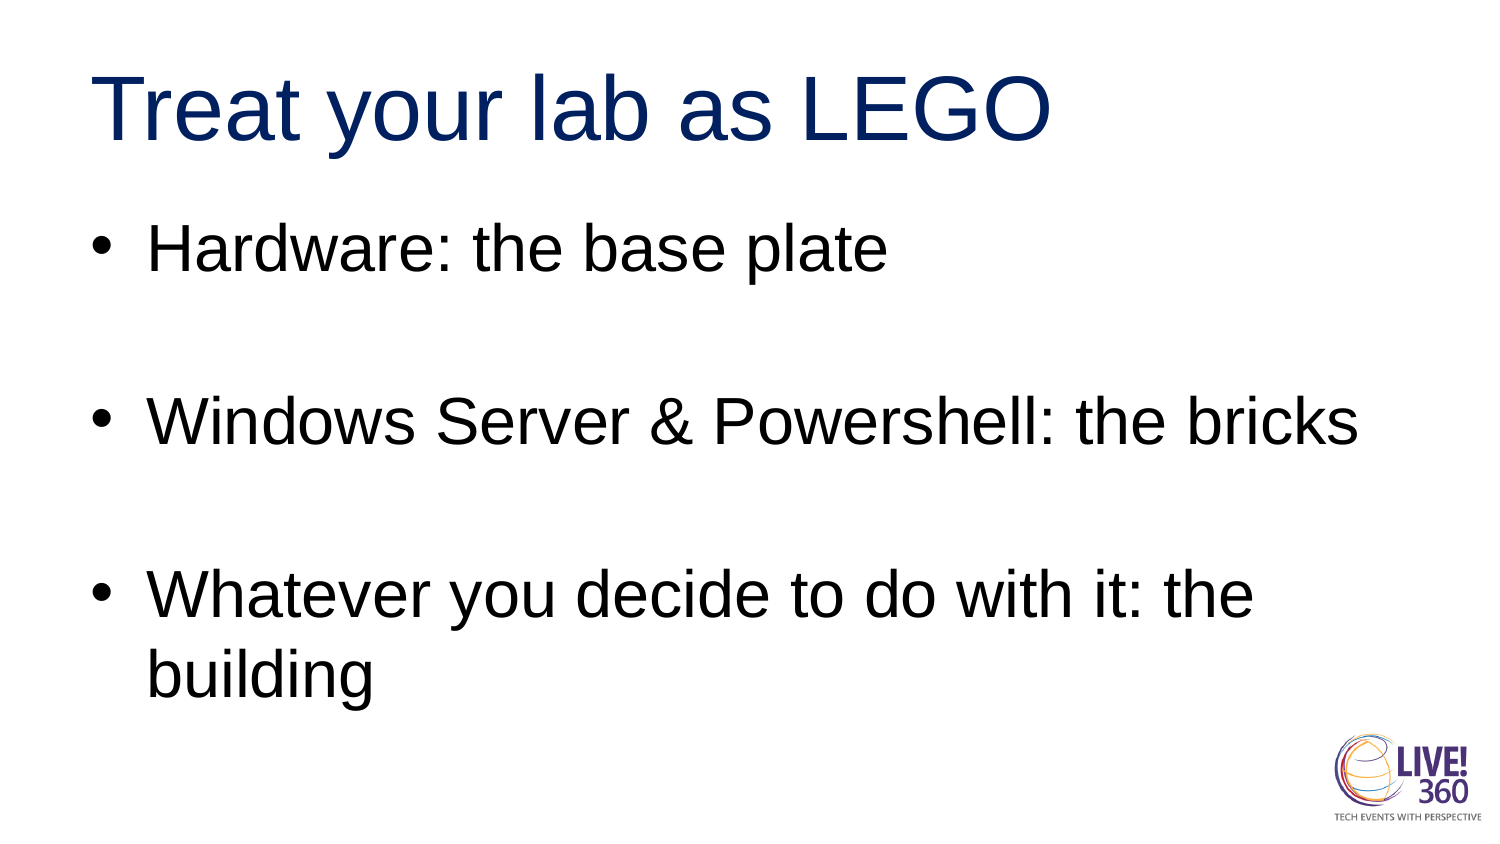

# Treat your lab as LEGO
Hardware: the base plate
Windows Server & Powershell: the bricks
Whatever you decide to do with it: the building